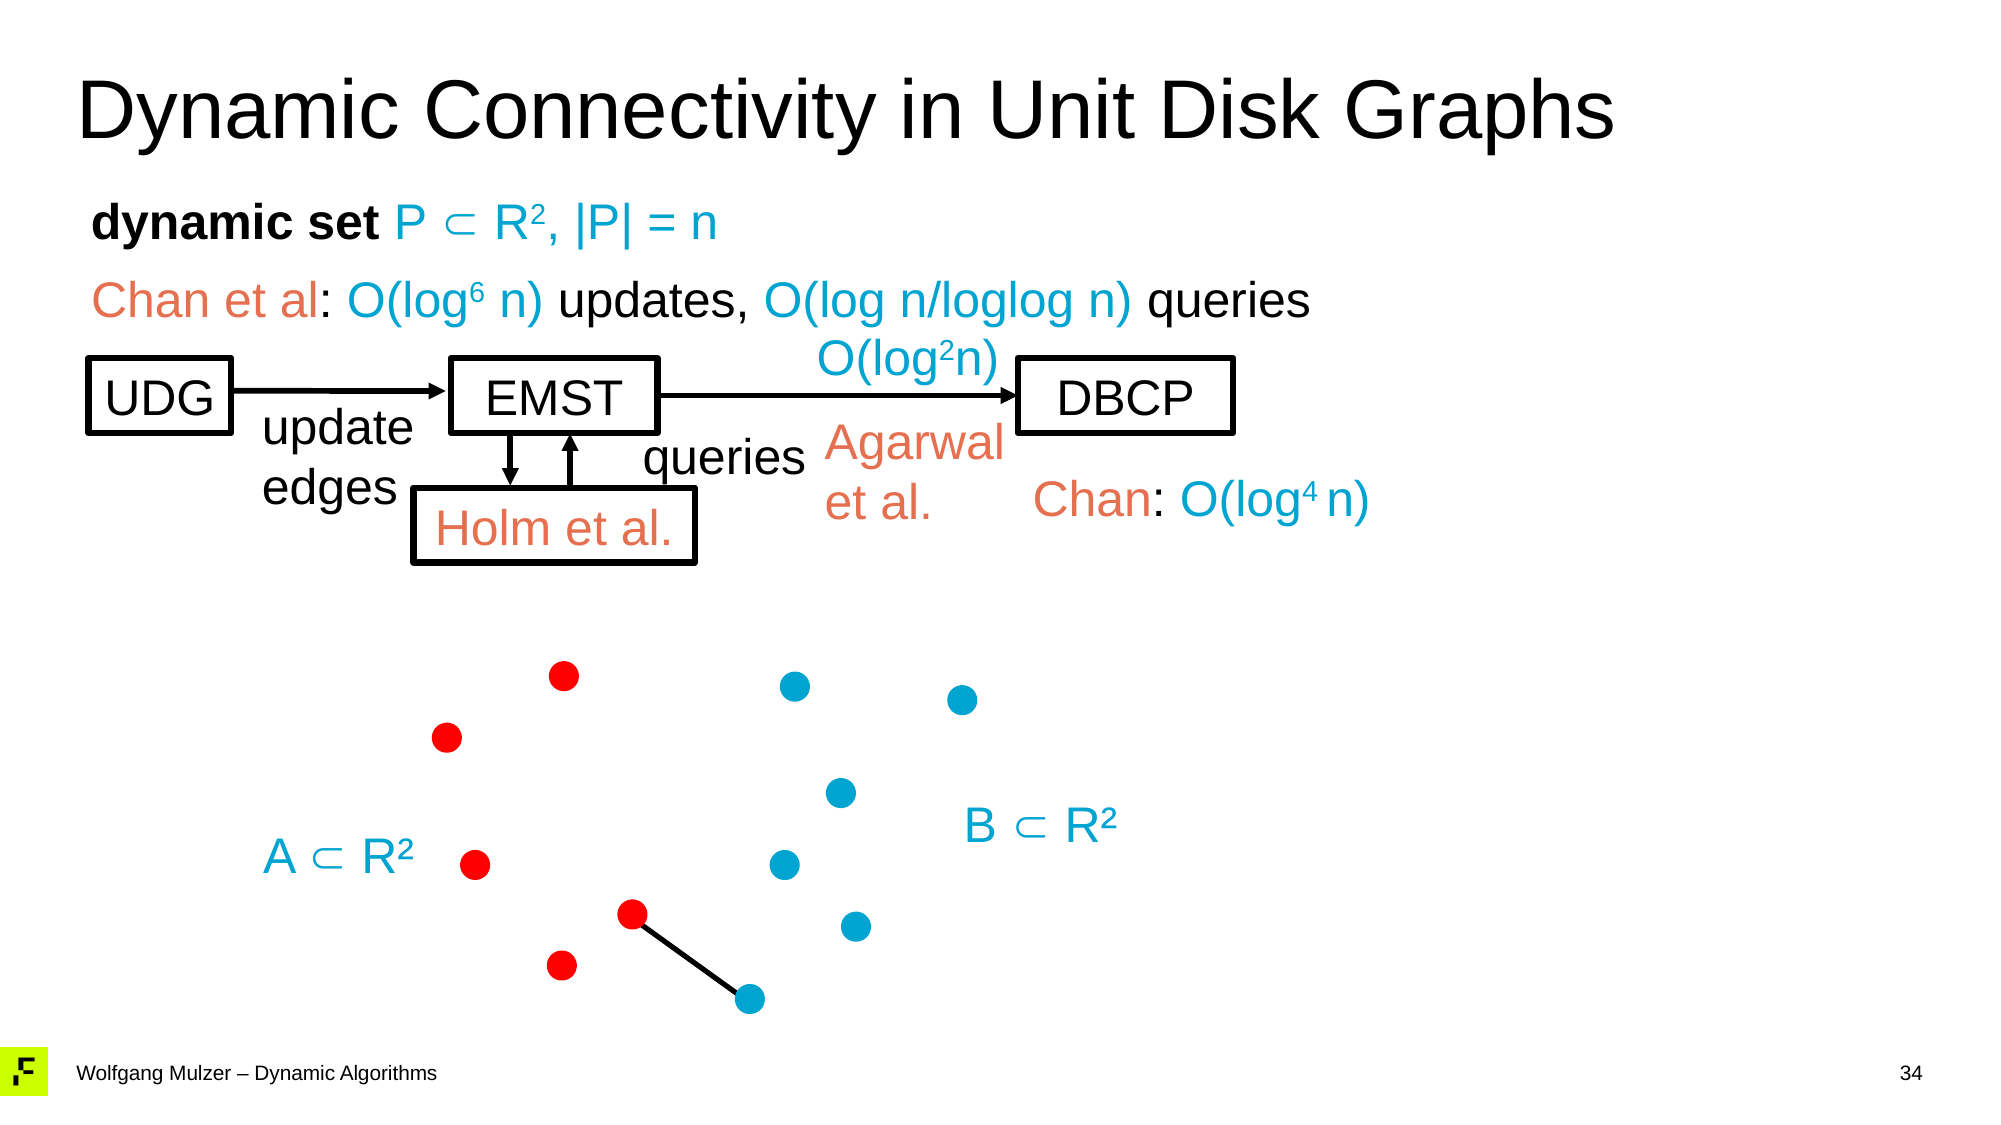

# Dynamic Connectivity in Unit Disk Graphs
dynamic set P ⊂ R2, |P| = n
Chan et al: O(log6 n) updates, O(log n/loglog n) queries
O(log2n)
EMST
DBCP
UDG
update edges
Agarwal
et al.
queries
Chan: O(log4 n)
Holm et al.

 B ⊂ R²
 A ⊂ R²

34
Wolfgang Mulzer – Dynamic Algorithms